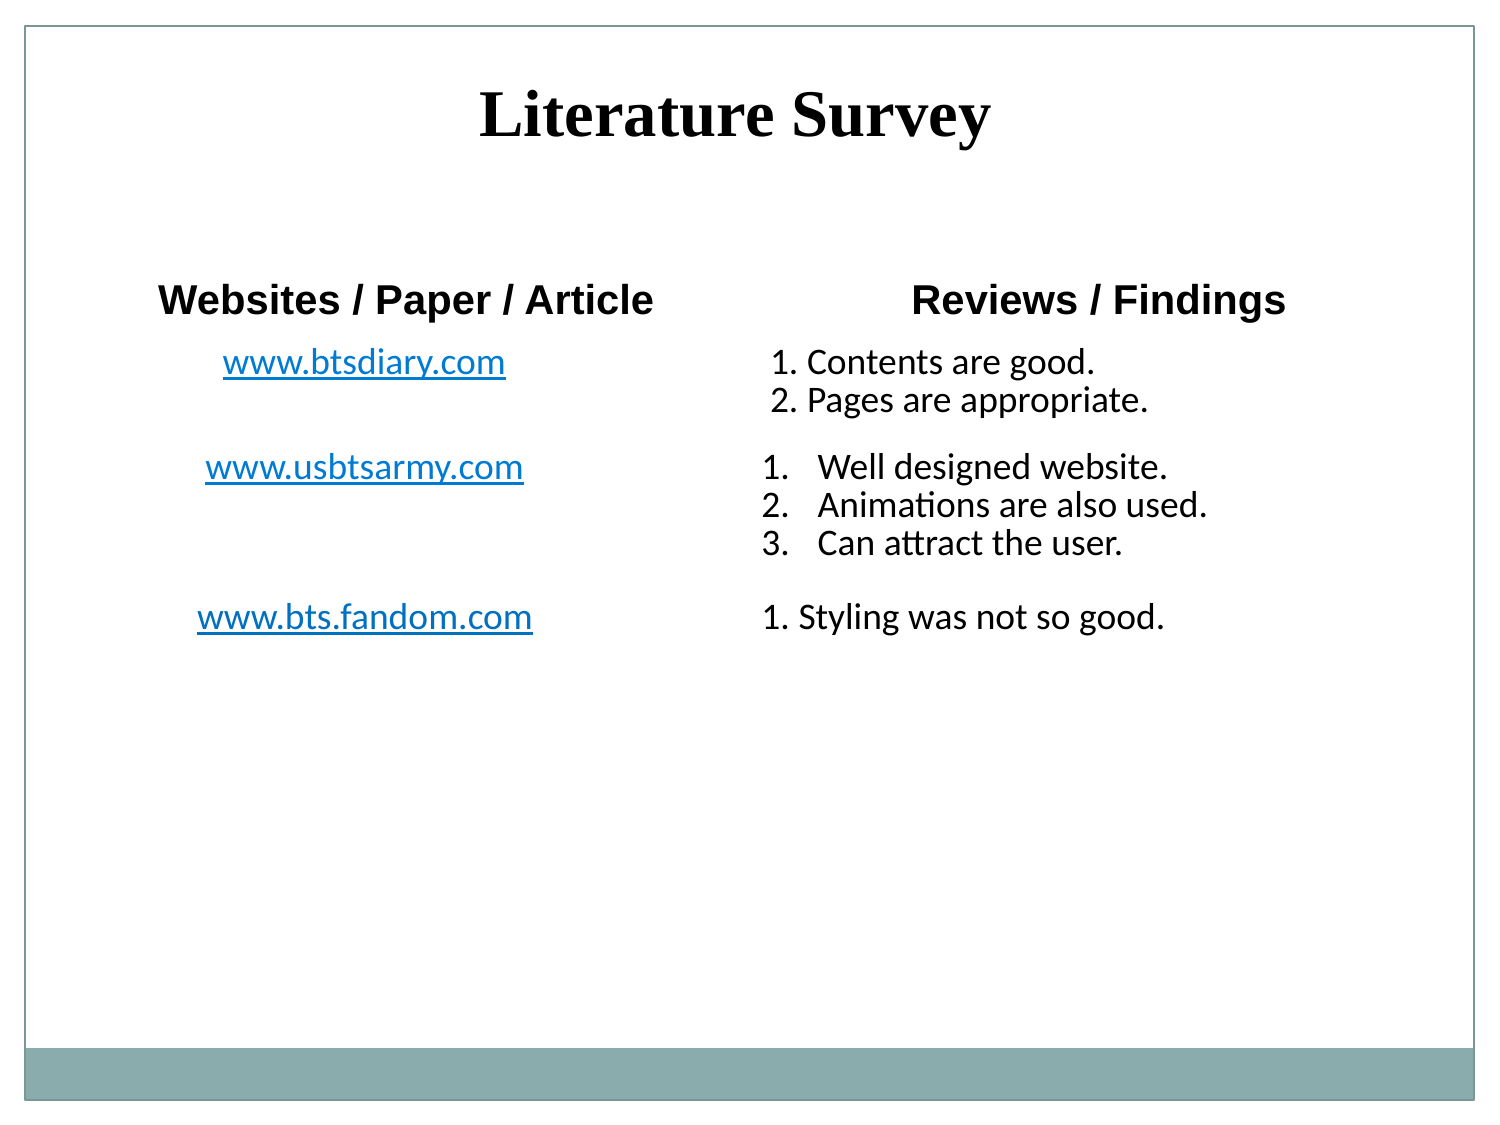

Literature Survey
| Websites / Paper / Article | Reviews / Findings |
| --- | --- |
| www.btsdiary.com | 1. Contents are good. 2. Pages are appropriate. |
| www.usbtsarmy.com | Well designed website. Animations are also used. Can attract the user. |
| www.bts.fandom.com | 1. Styling was not so good. |
|  |  |
|  |  |
|  |  |
|  |  |